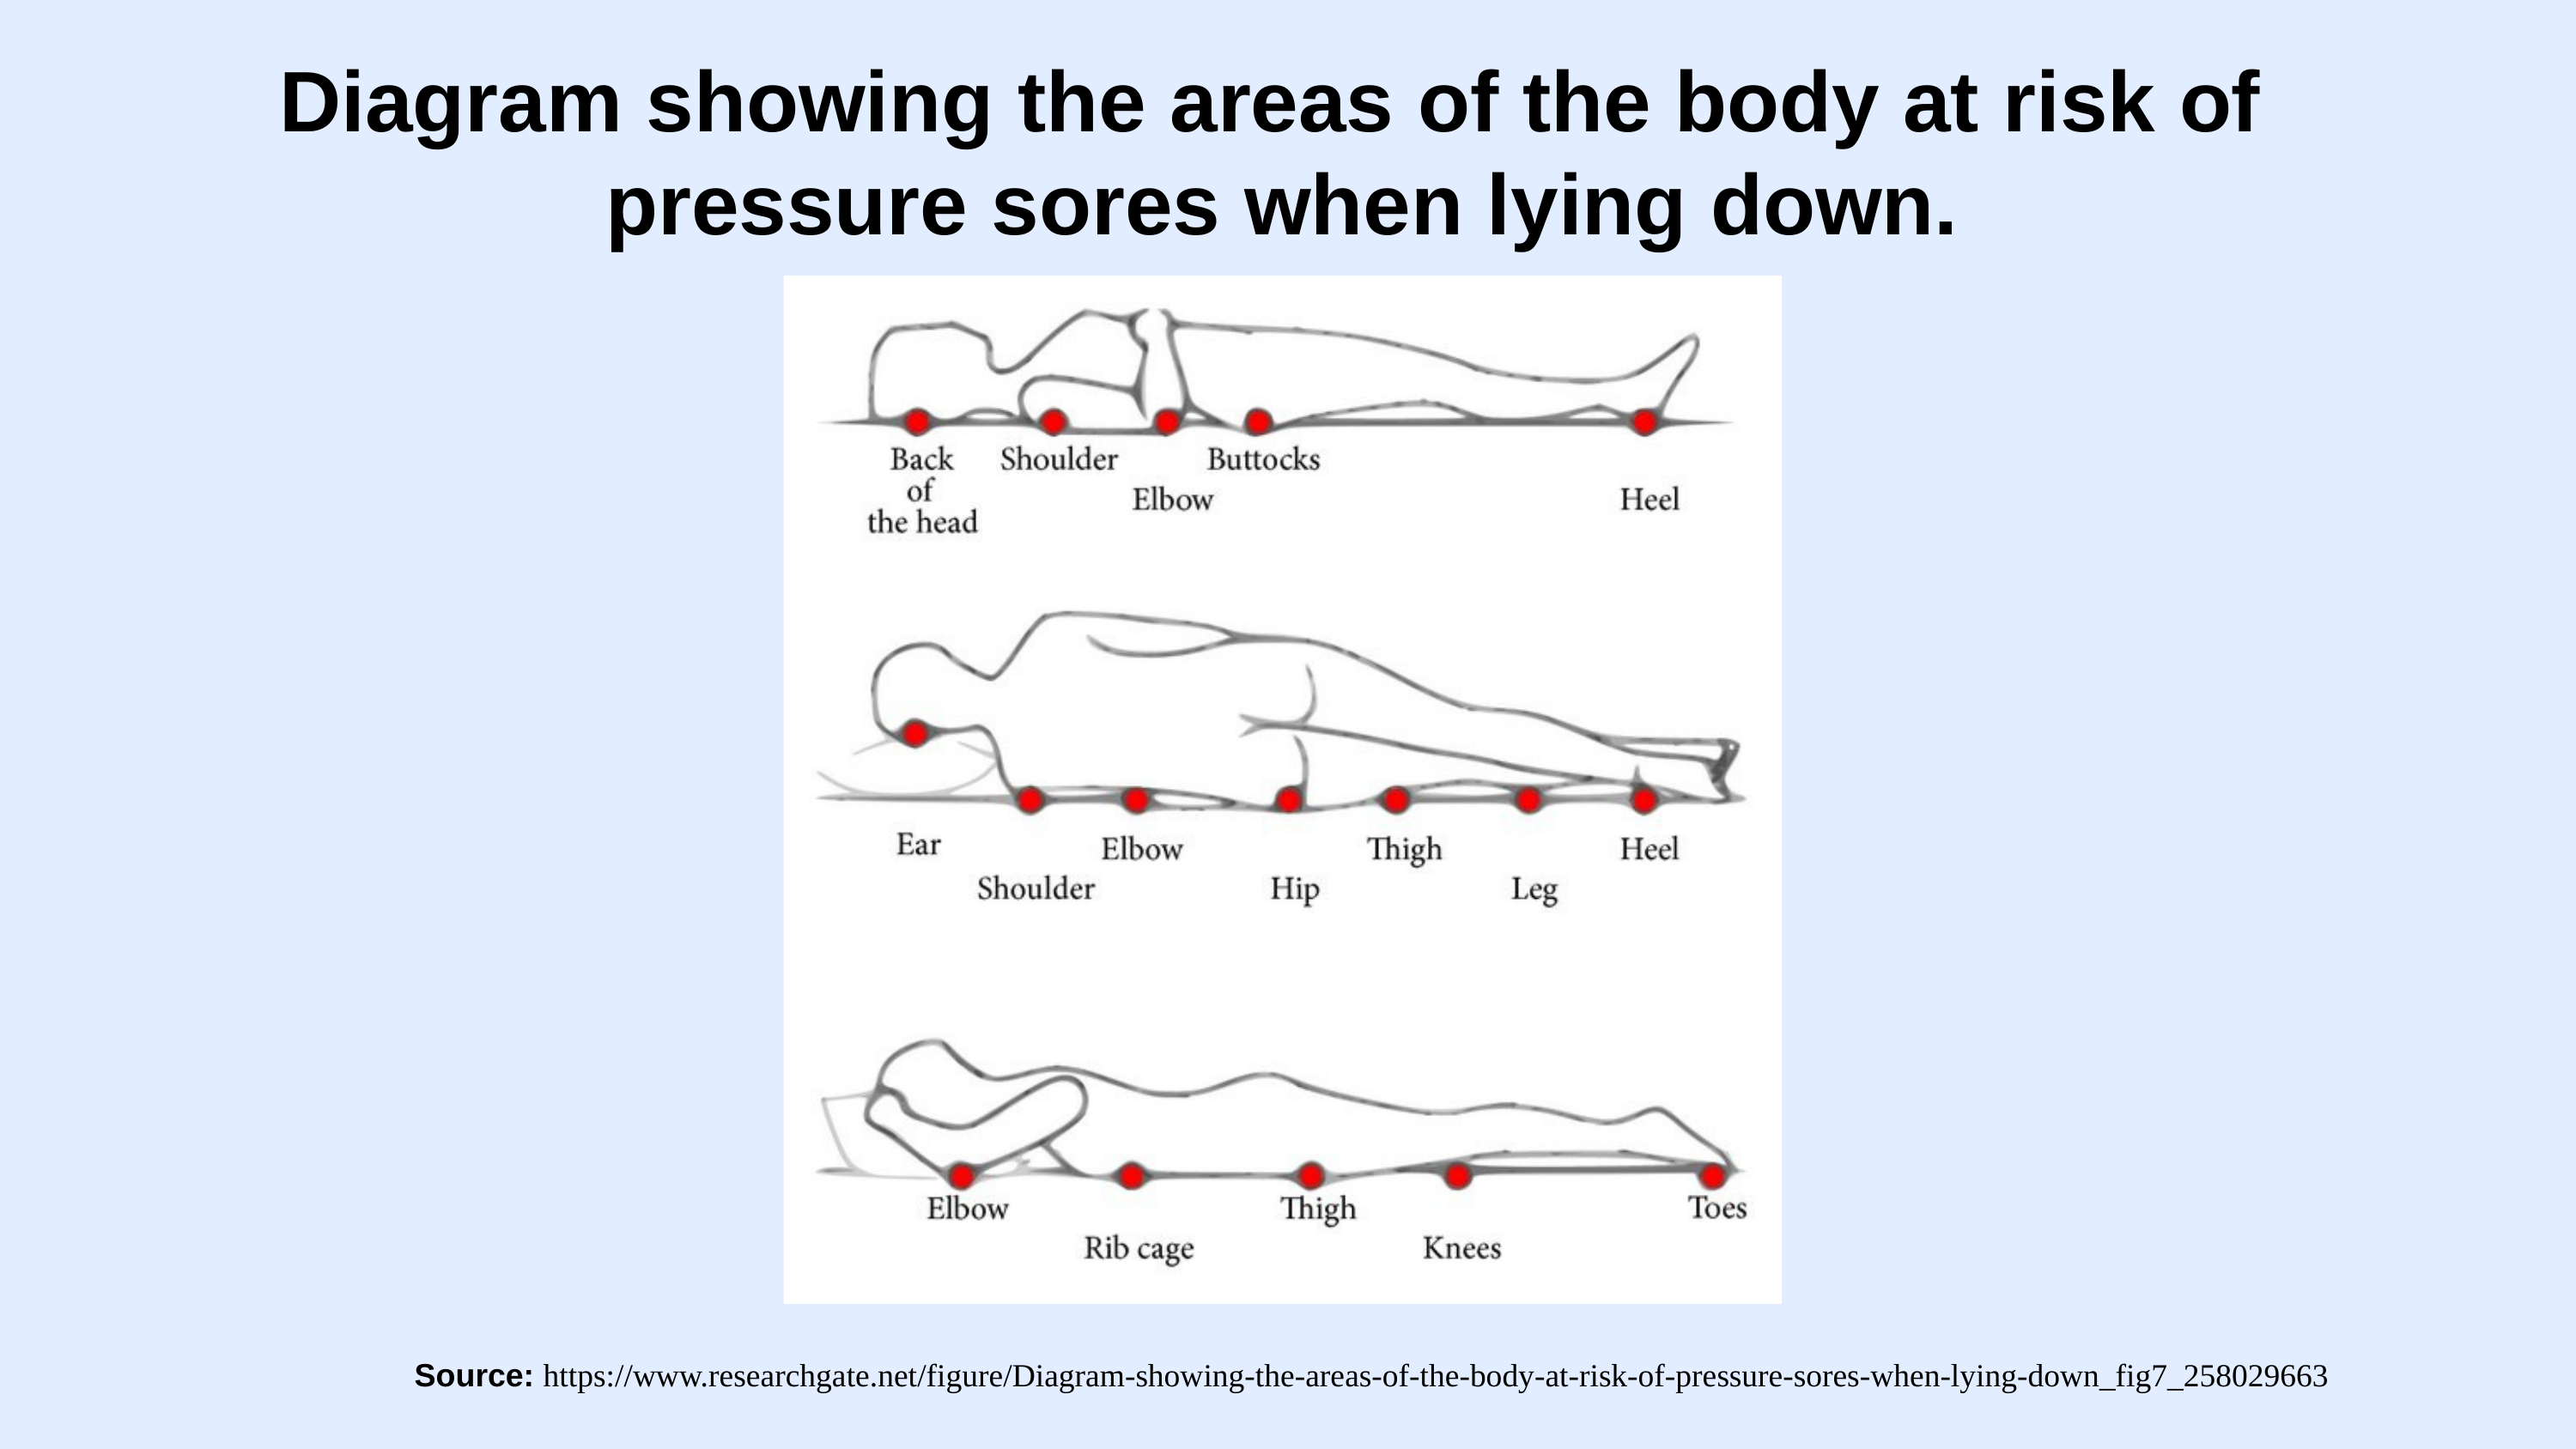

Diagram showing the areas of the body at risk of  pressure sores when lying down.

Source: https://www.researchgate.net/figure/Diagram-showing-the-areas-of-the-body-at-risk-of-pressure-sores-when-lying-down_fig7_258029663